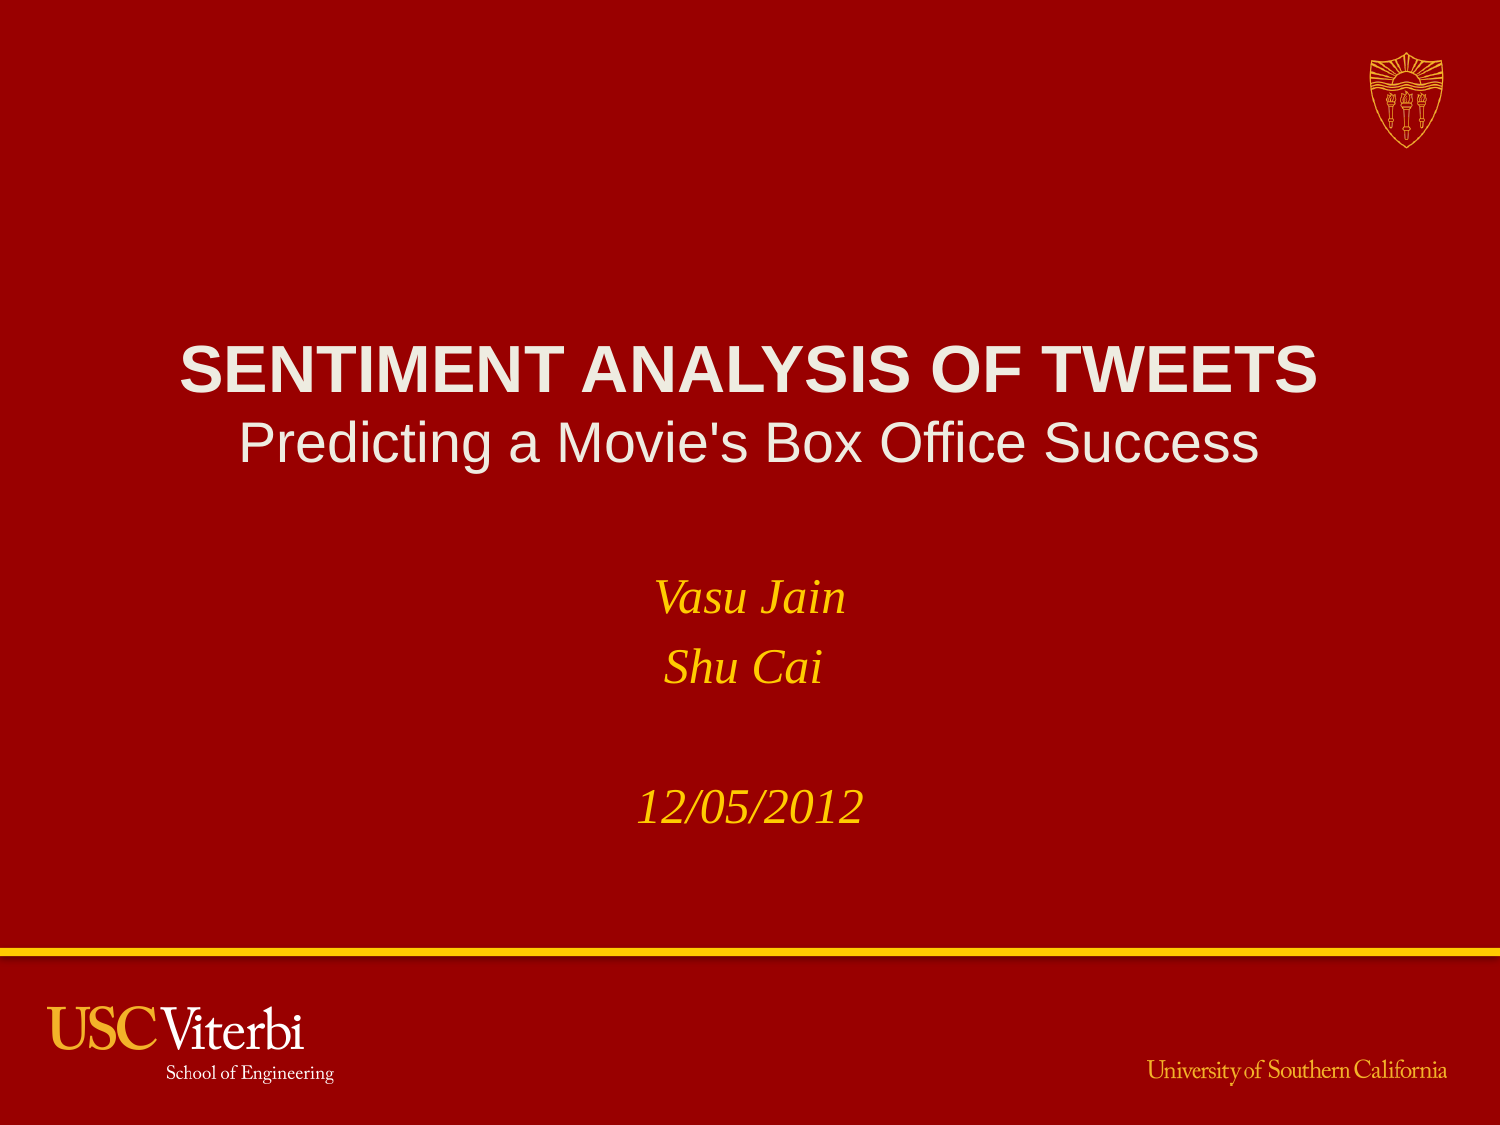

SENTIMENT ANALYSIS OF TWEETS
Predicting a Movie's Box Office Success
Vasu Jain
Shu Cai

12/05/2012